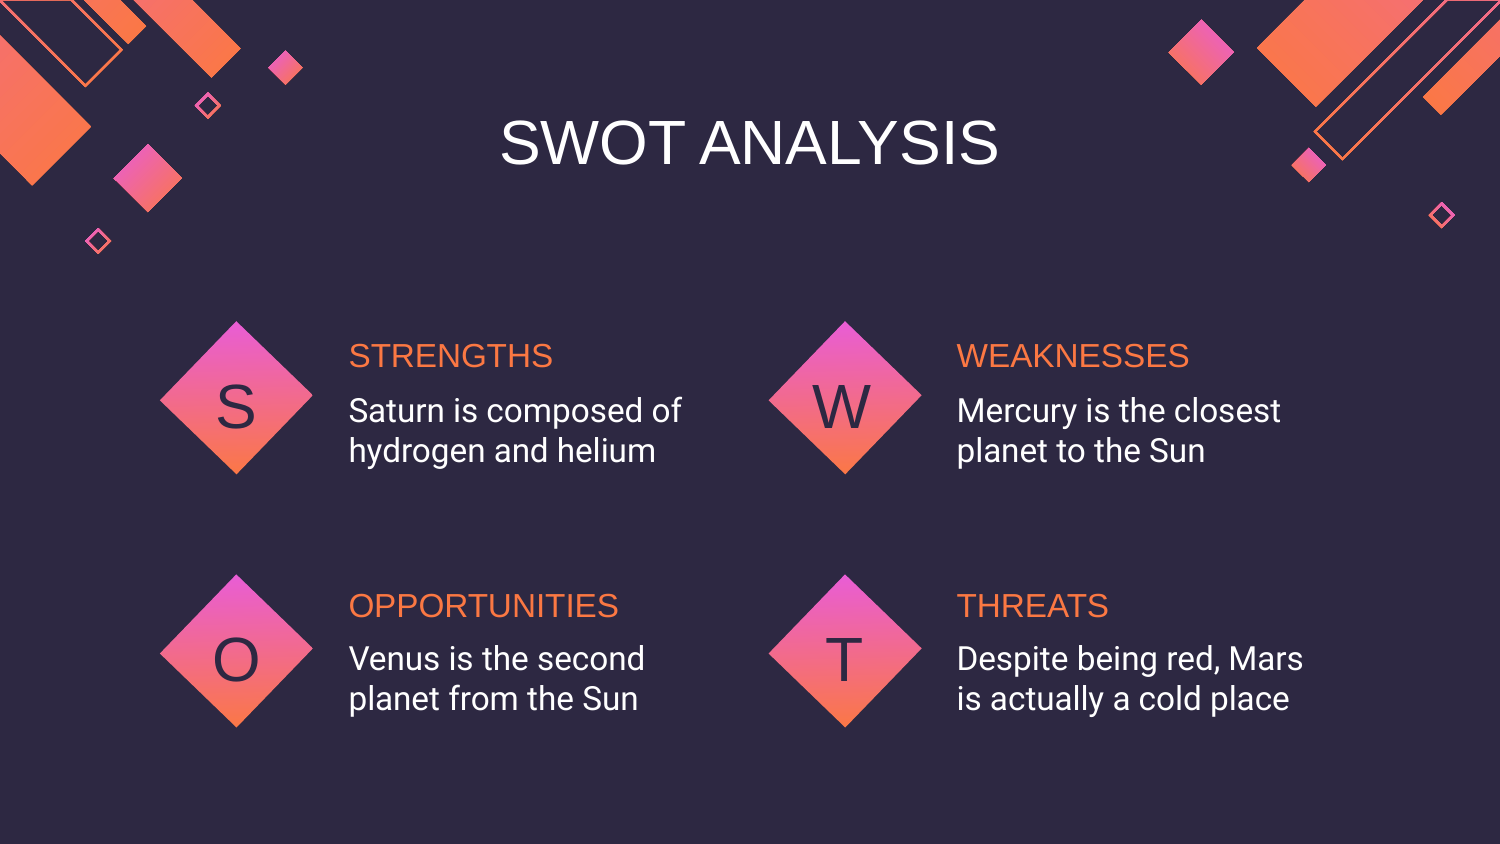

# SWOT ANALYSIS
STRENGTHS
WEAKNESSES

S
W
Saturn is composed of hydrogen and helium

Mercury is the closest planet to the Sun
OPPORTUNITIES
THREATS

O
T
Venus is the second planet from the Sun
Despite being red, Mars is actually a cold place